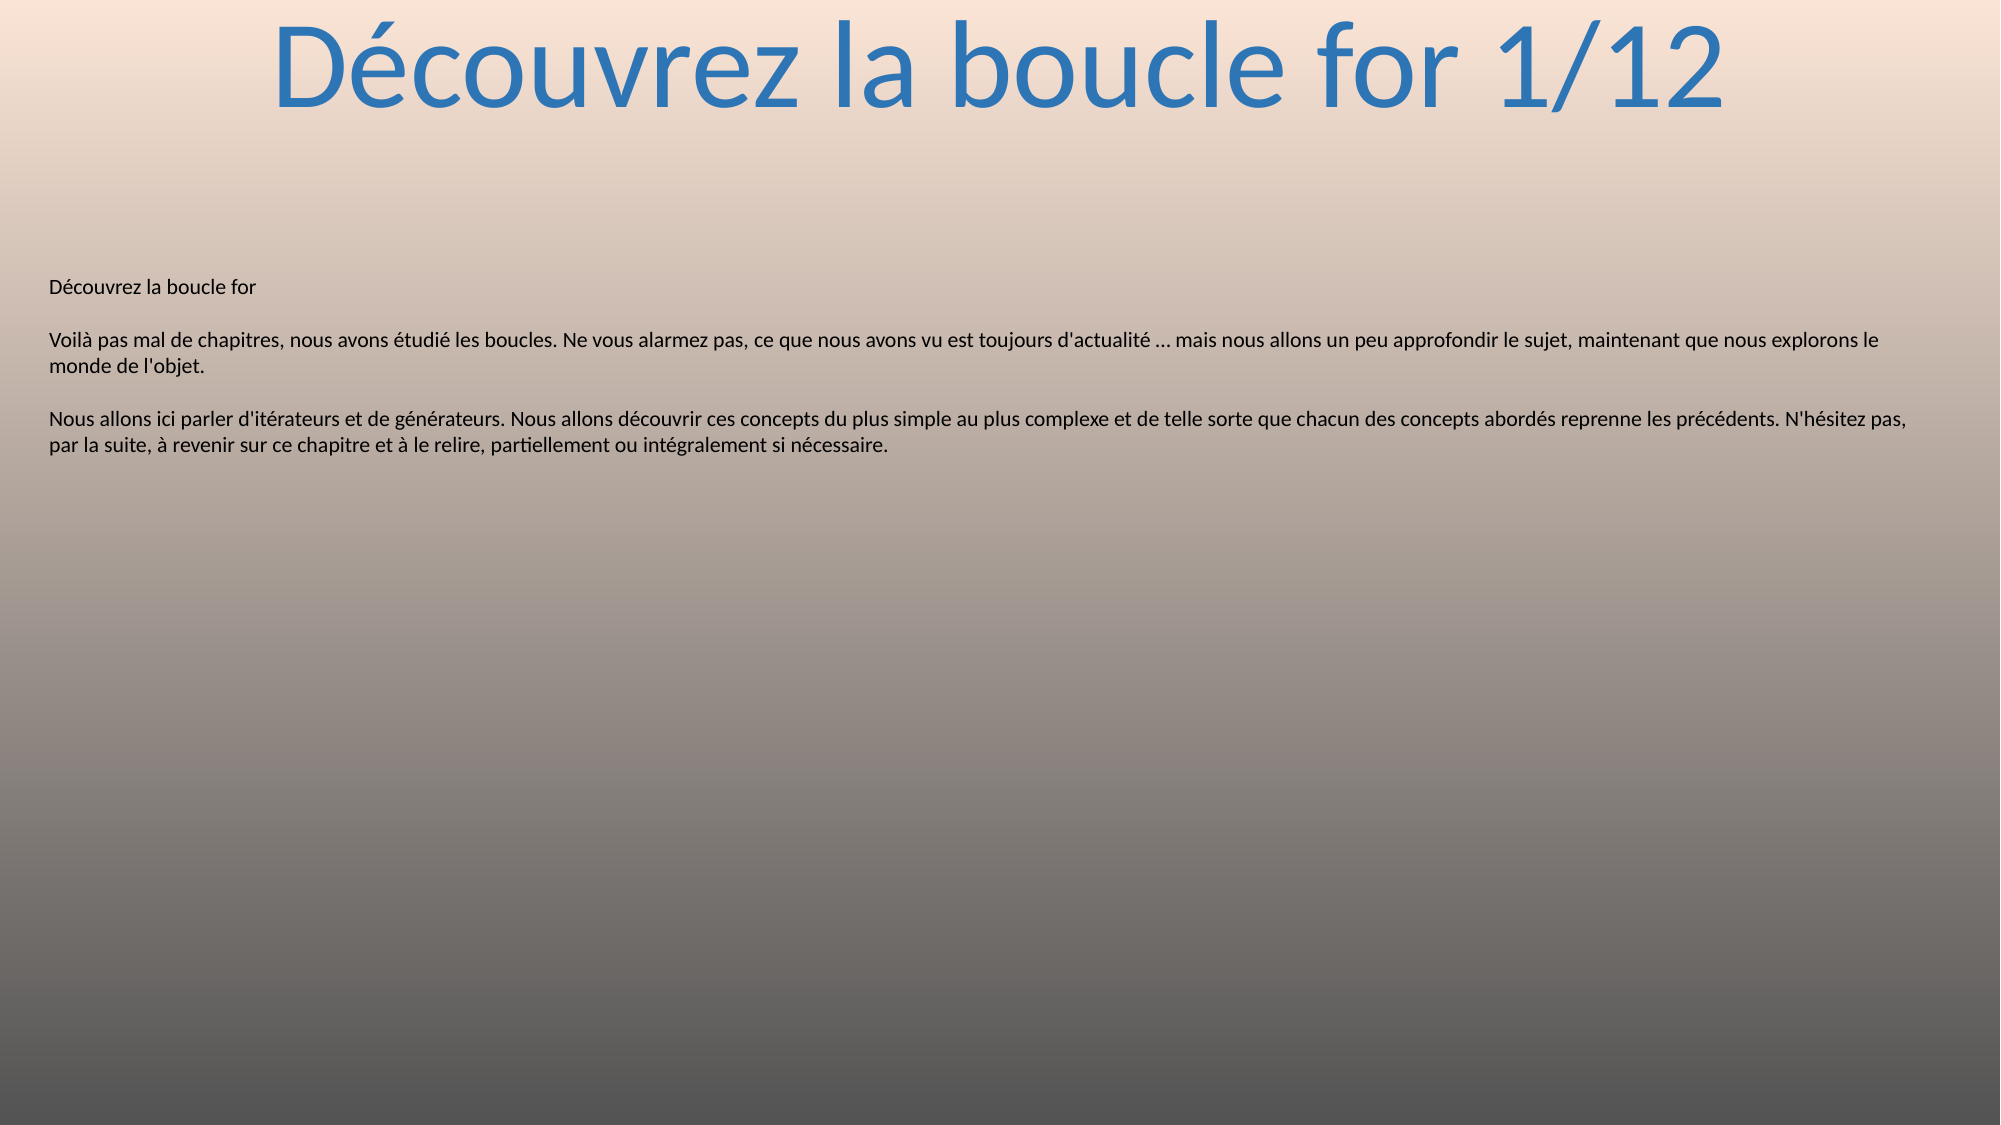

# Découvrez la boucle for 1/12

Découvrez la boucle for

Voilà pas mal de chapitres, nous avons étudié les boucles. Ne vous alarmez pas, ce que nous avons vu est toujours d'actualité … mais nous allons un peu approfondir le sujet, maintenant que nous explorons le monde de l'objet.

Nous allons ici parler d'itérateurs et de générateurs. Nous allons découvrir ces concepts du plus simple au plus complexe et de telle sorte que chacun des concepts abordés reprenne les précédents. N'hésitez pas, par la suite, à revenir sur ce chapitre et à le relire, partiellement ou intégralement si nécessaire.

450